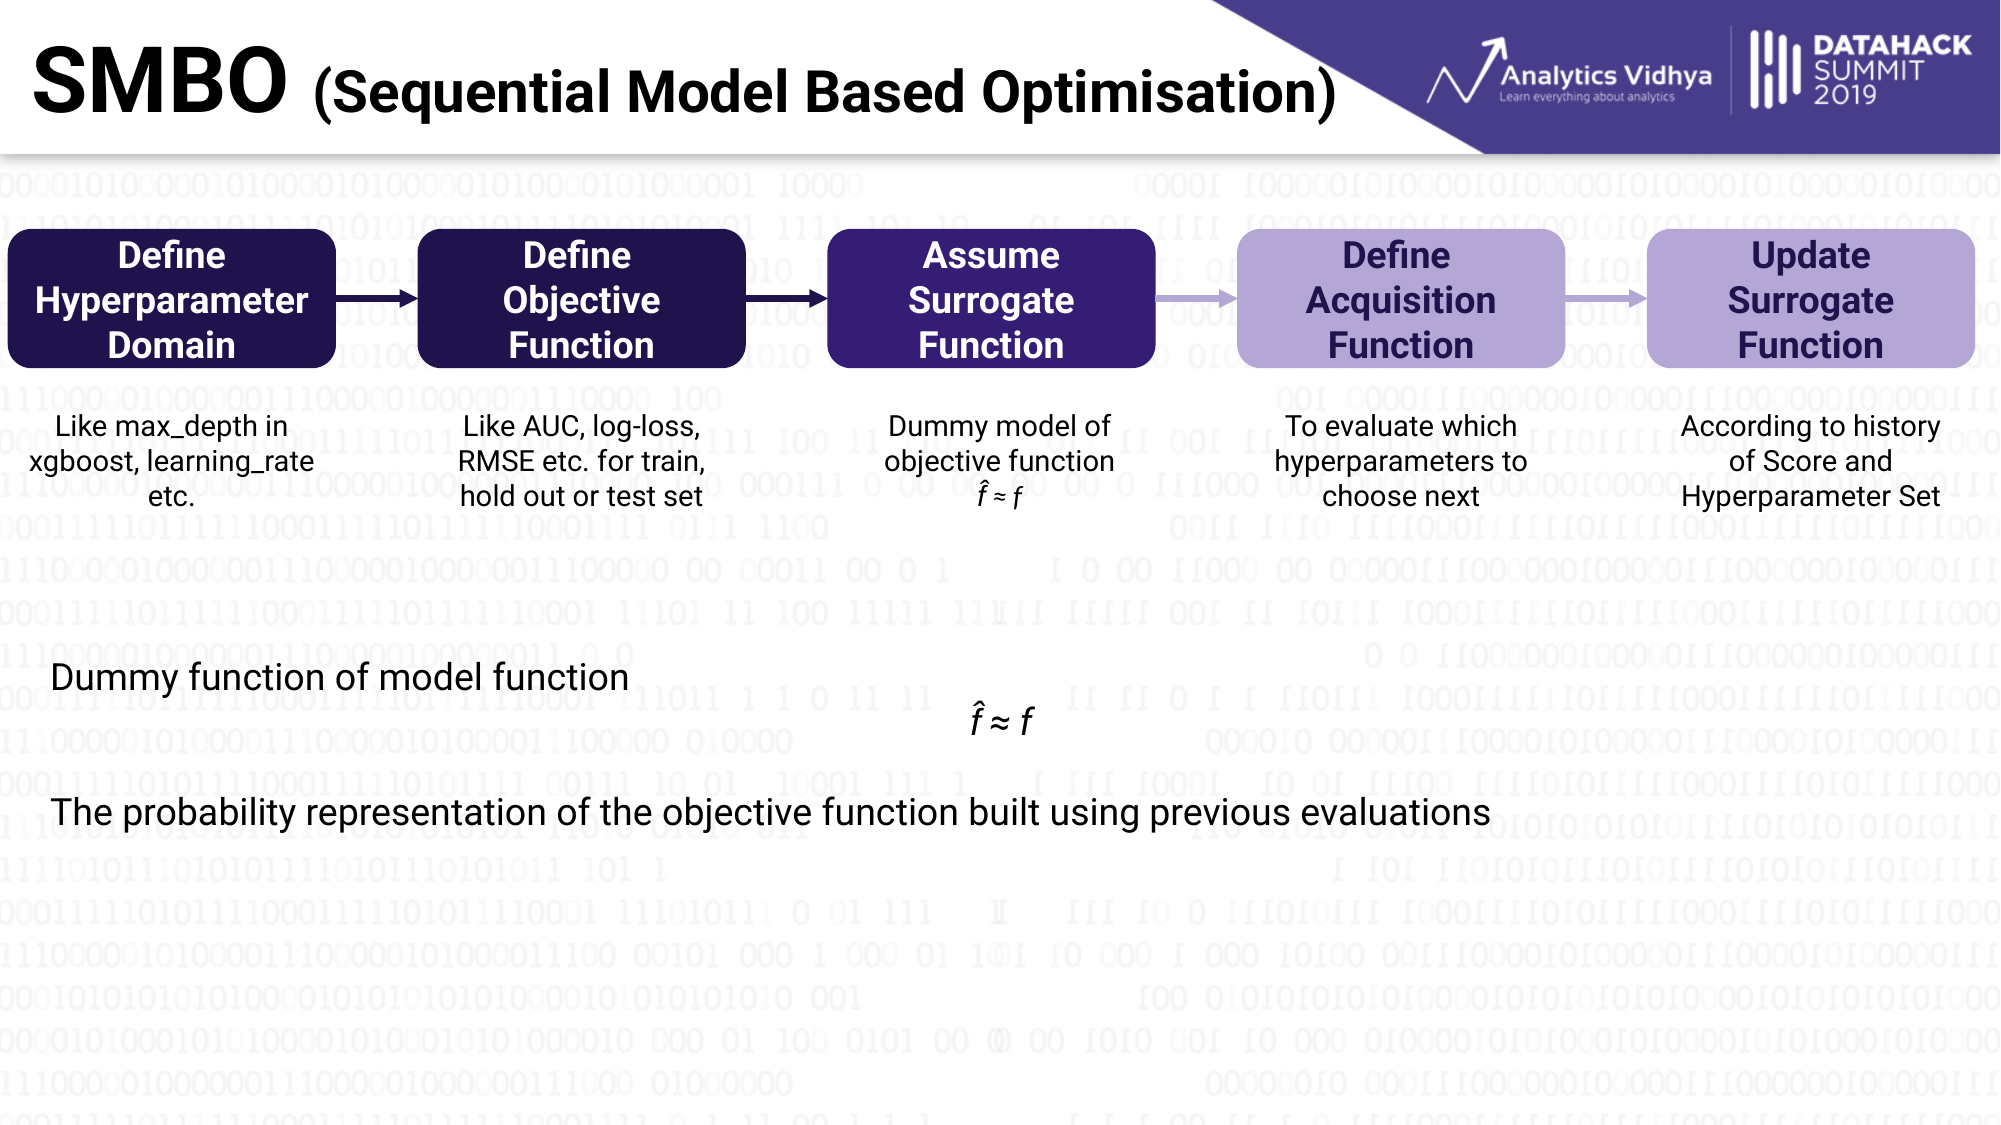

# SMBO (Sequential Model Based Optimisation)
Define Hyperparameter Domain
Define
Objective Function
Assume Surrogate Function
Define
Acquisition Function
Update Surrogate Function
Like max_depth in xgboost, learning_rate etc.
Like AUC, log-loss, RMSE etc. for train, hold out or test set
Dummy model of objective function
f̂ ≈ f
To evaluate which hyperparameters to choose next
According to history of Score and Hyperparameter Set
Dummy function of model function
f̂ ≈ f

The probability representation of the objective function built using previous evaluations